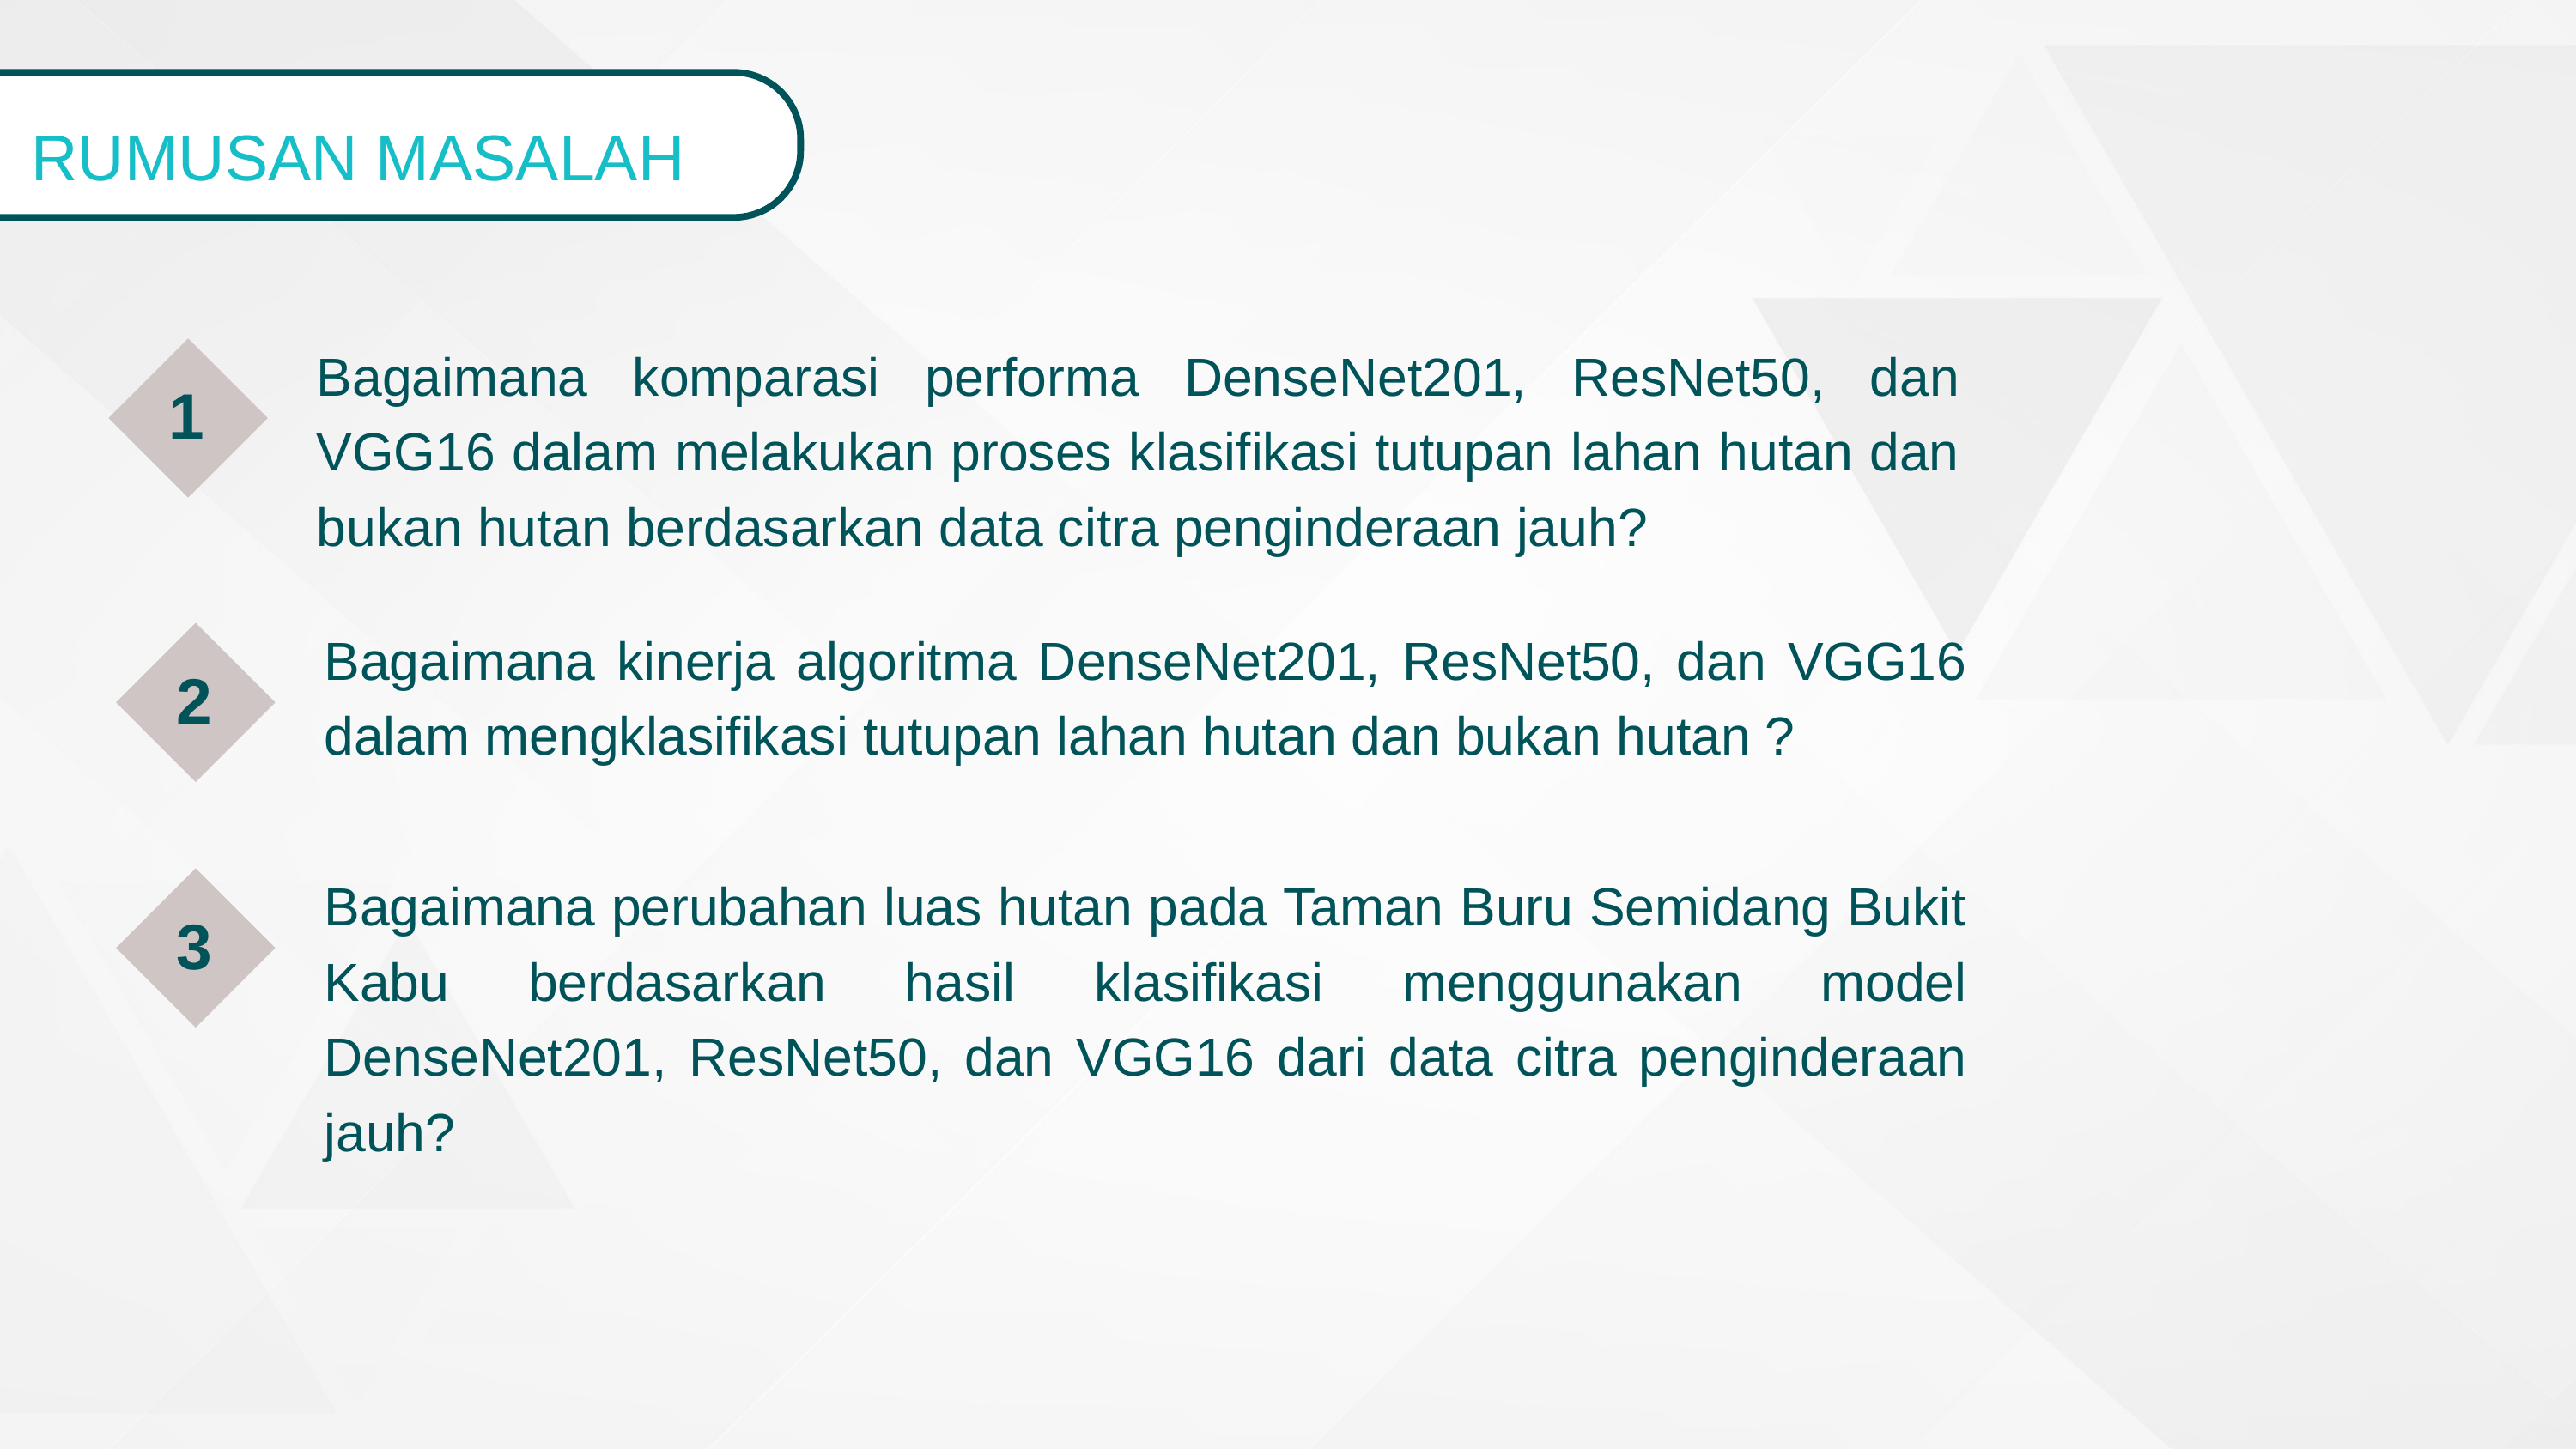

RUMUSAN MASALAH
Bagaimana komparasi performa DenseNet201, ResNet50, dan VGG16 dalam melakukan proses klasifikasi tutupan lahan hutan dan bukan hutan berdasarkan data citra penginderaan jauh?

1
Bagaimana kinerja algoritma DenseNet201, ResNet50, dan VGG16 dalam mengklasifikasi tutupan lahan hutan dan bukan hutan ?

2
Bagaimana perubahan luas hutan pada Taman Buru Semidang Bukit Kabu berdasarkan hasil klasifikasi menggunakan model DenseNet201, ResNet50, dan VGG16 dari data citra penginderaan jauh?

3